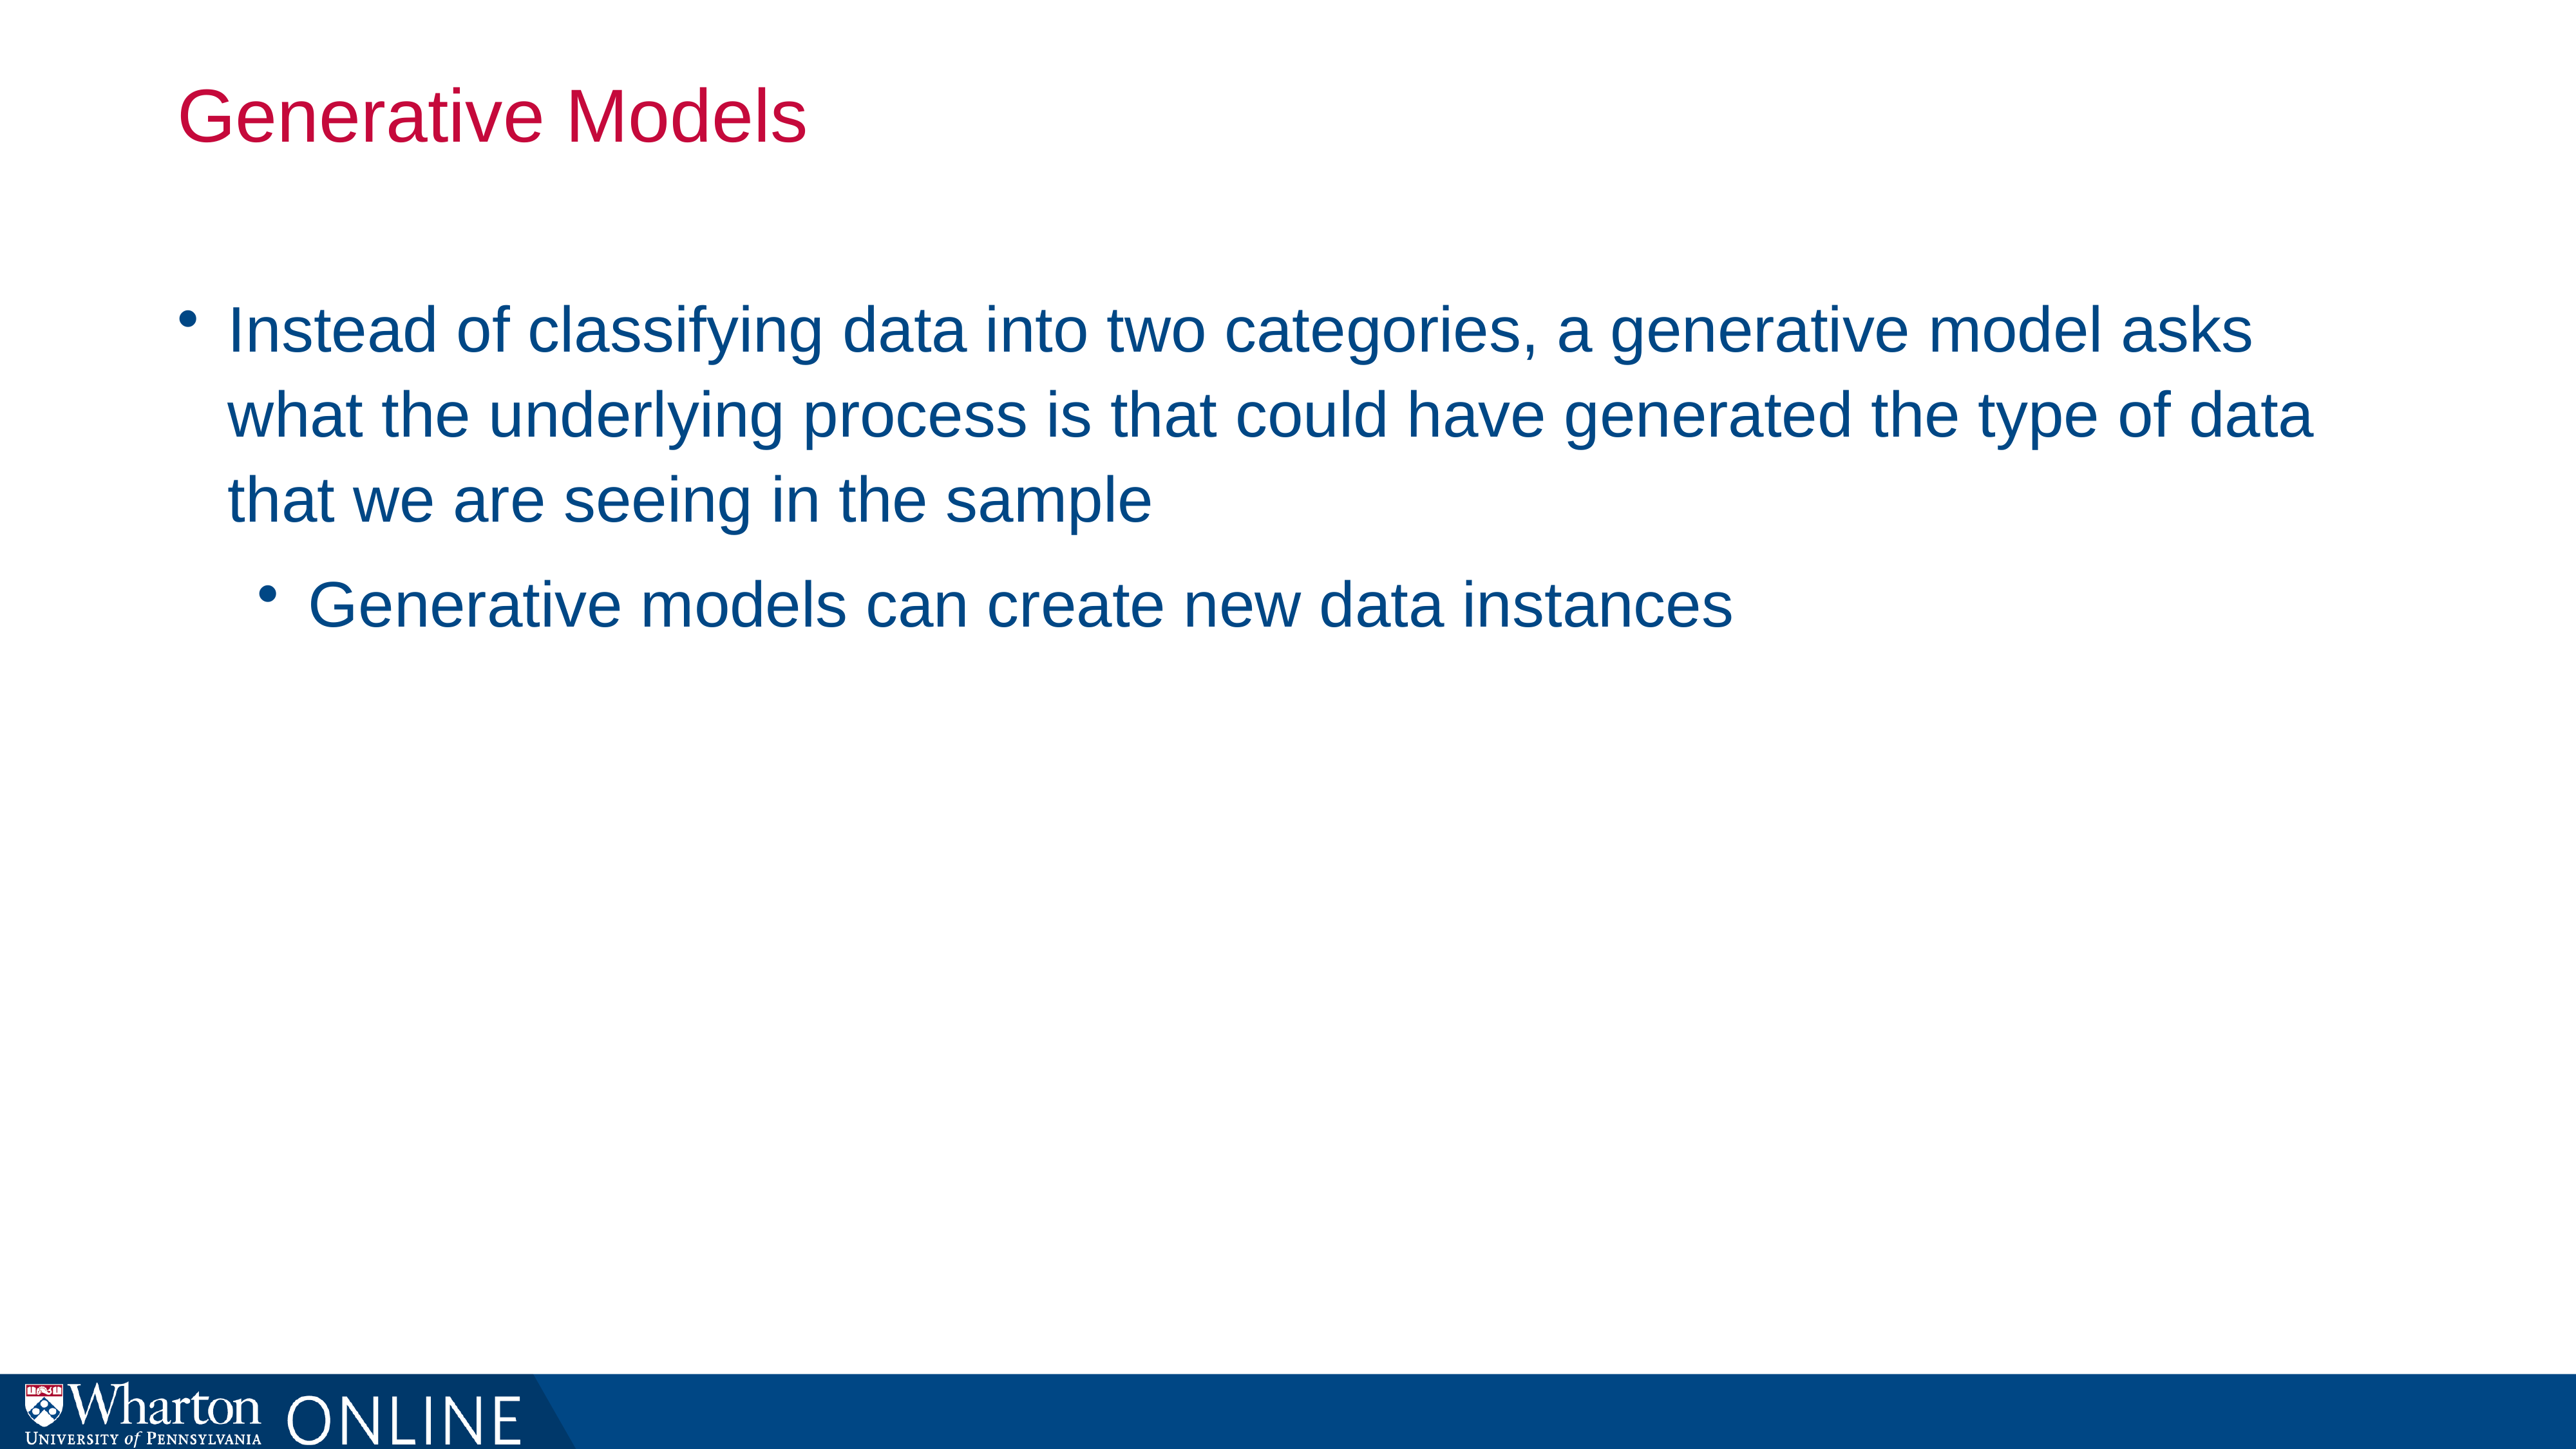

# Generative Models
Instead of classifying data into two categories, a generative model asks what the underlying process is that could have generated the type of data that we are seeing in the sample
Generative models can create new data instances